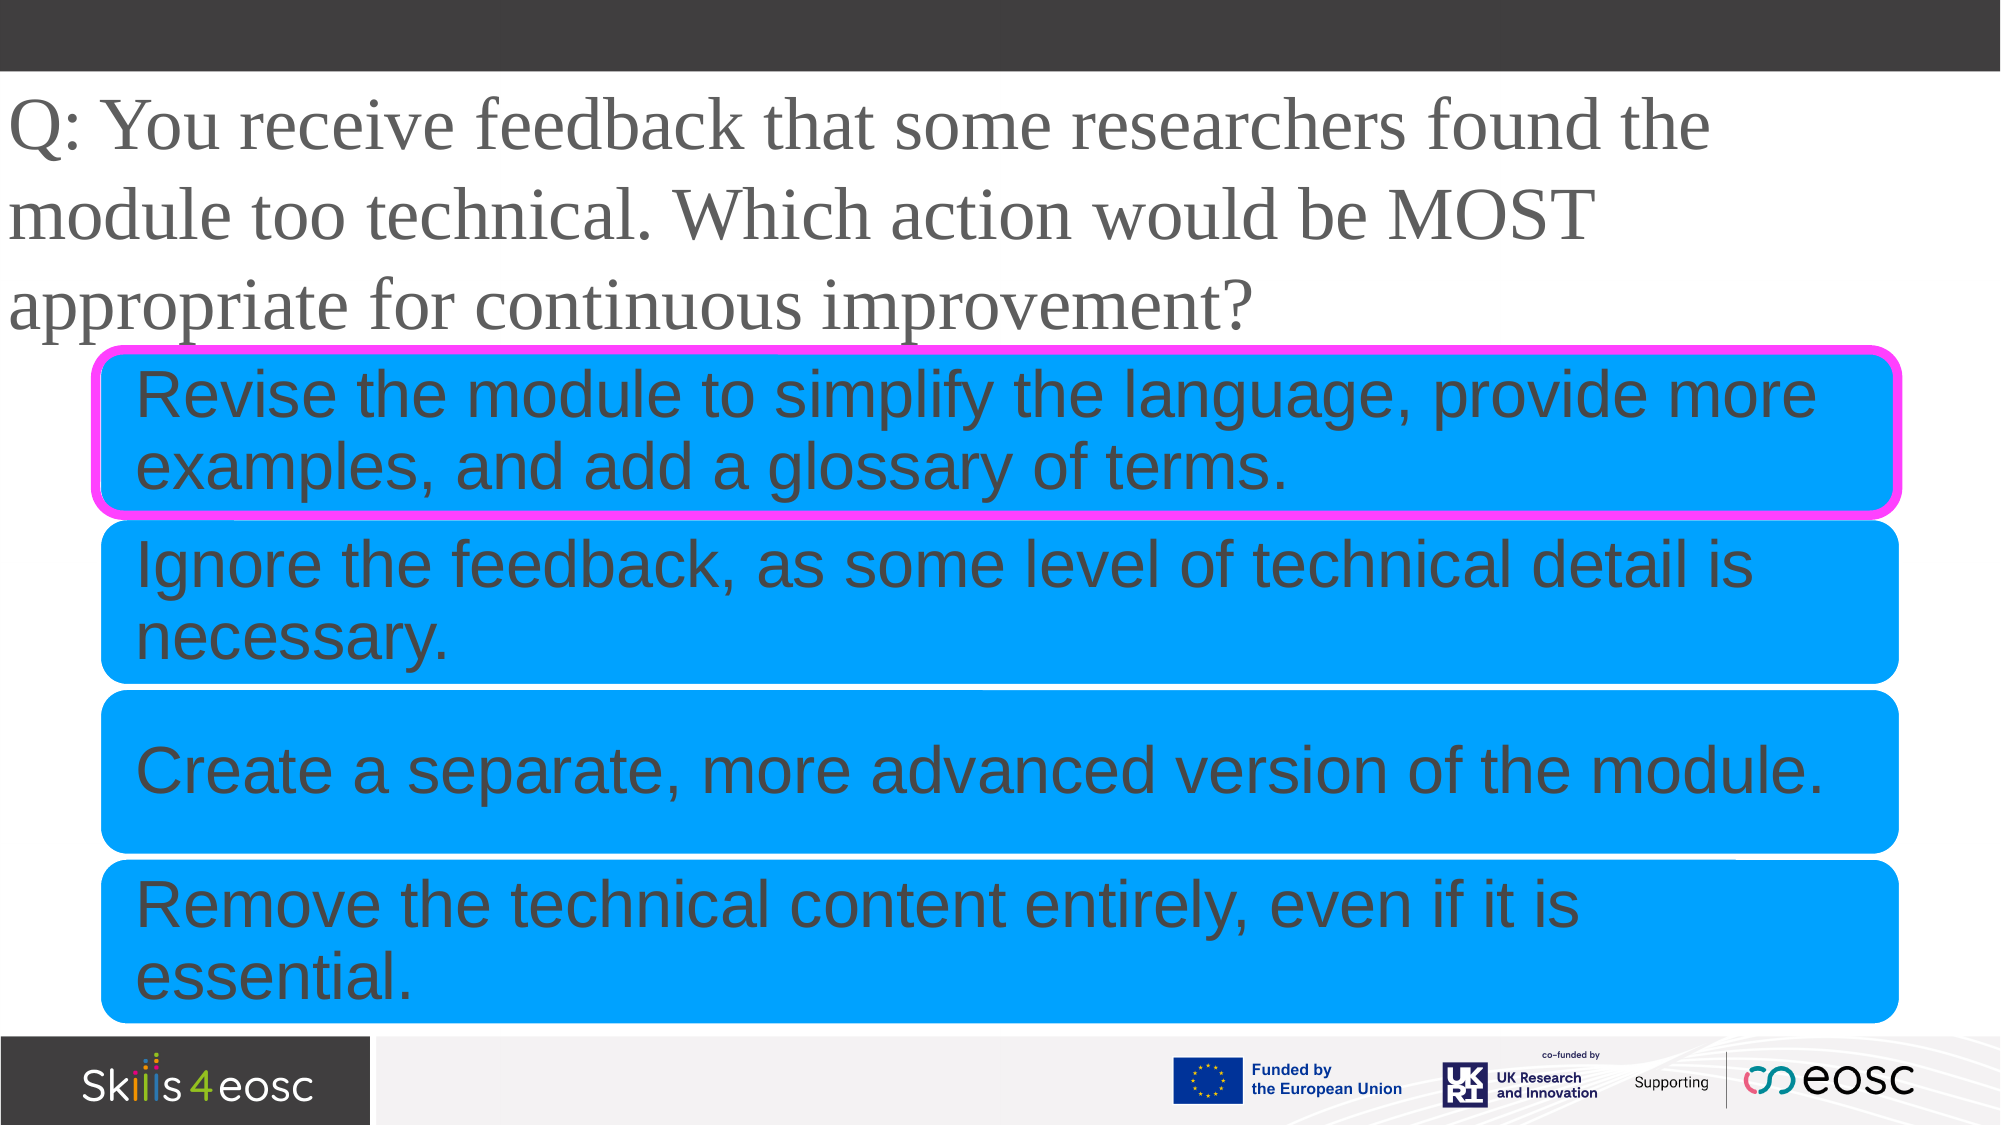

# Q: You receive feedback that some researchers found the module too technical. Which action would be MOST appropriate for continuous improvement?
Revise the module to simplify the language, provide more examples, and add a glossary of terms.
Ignore the feedback, as some level of technical detail is necessary.
Create a separate, more advanced version of the module.
Remove the technical content entirely, even if it is essential.